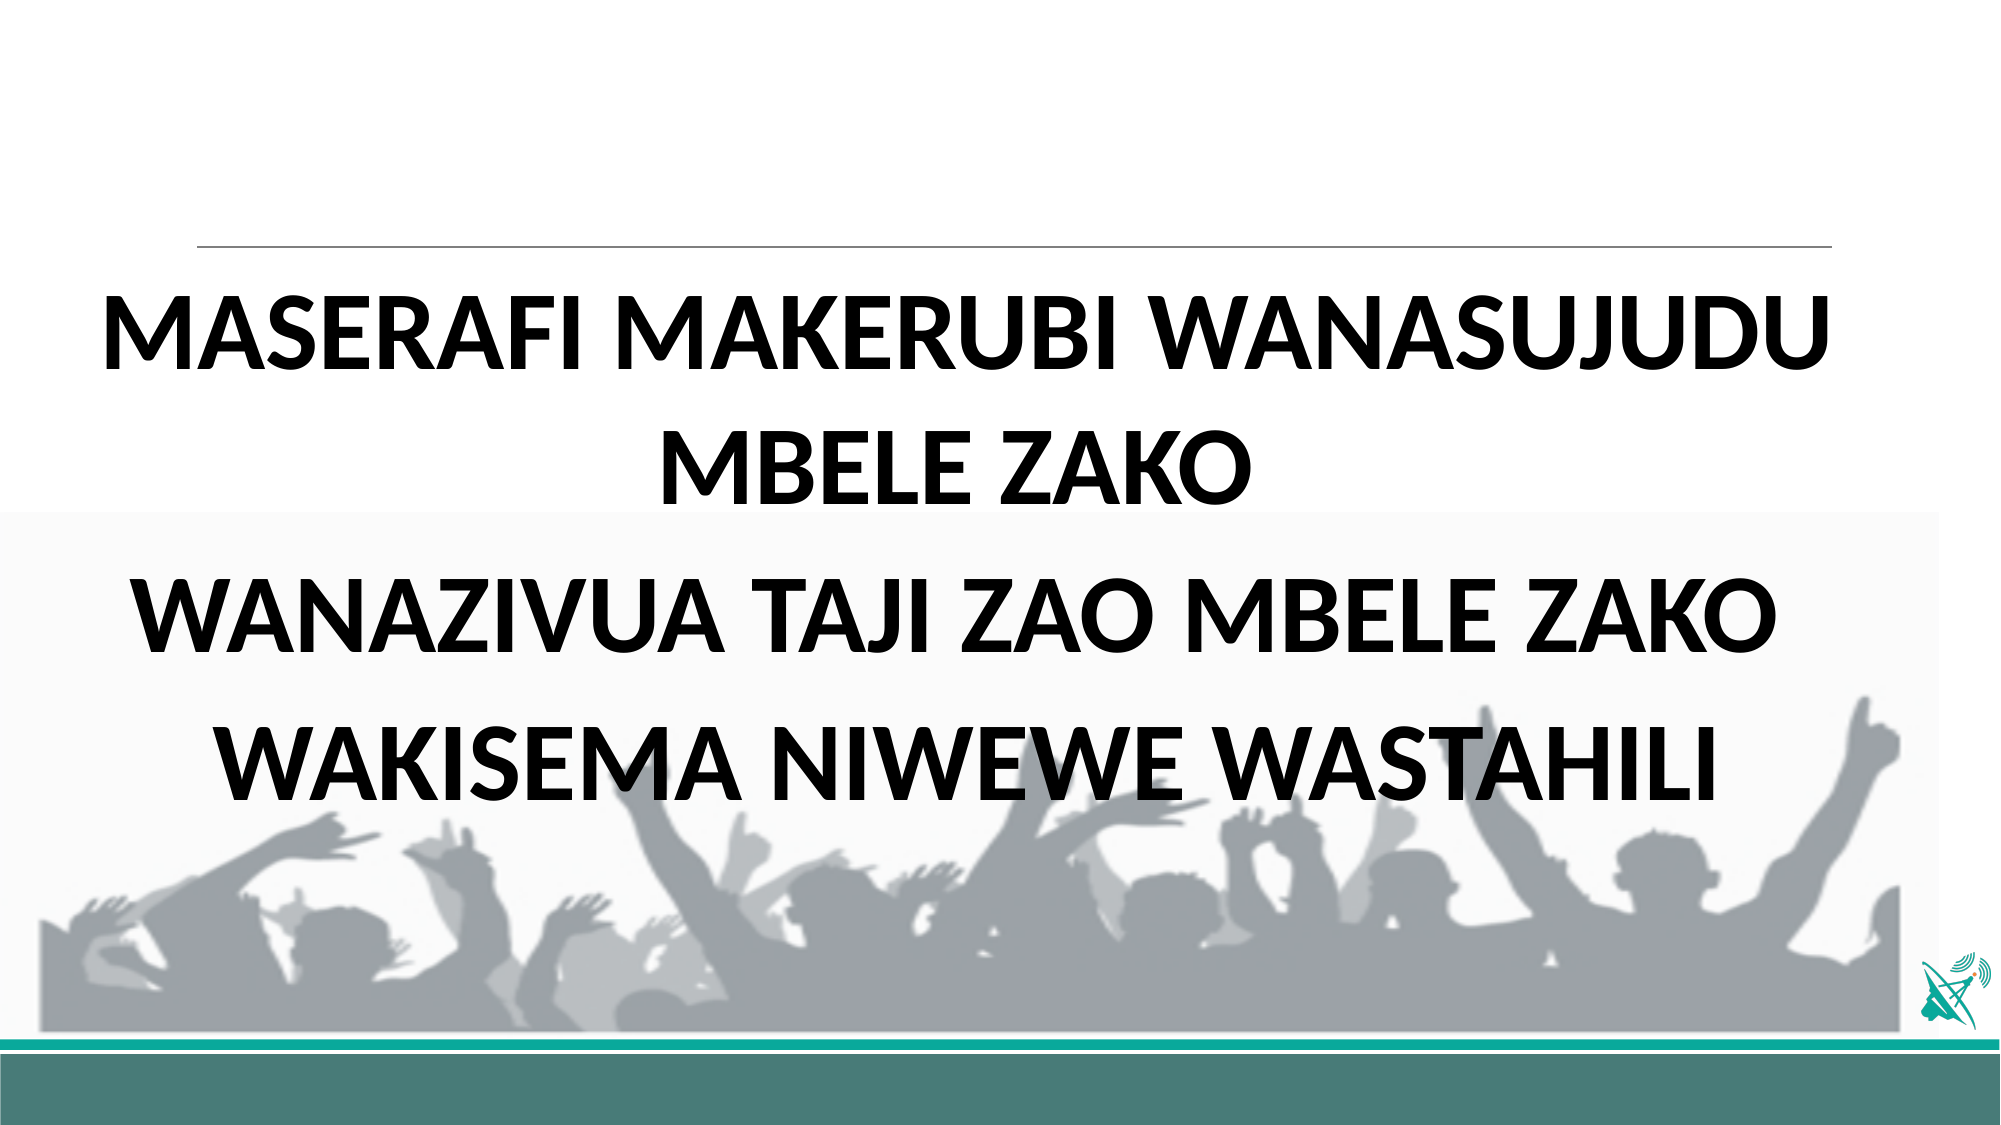

MASERAFI MAKERUBI WANASUJUDU MBELE ZAKO
WANAZIVUA TAJI ZAO MBELE ZAKO
WAKISEMA NIWEWE WASTAHILI